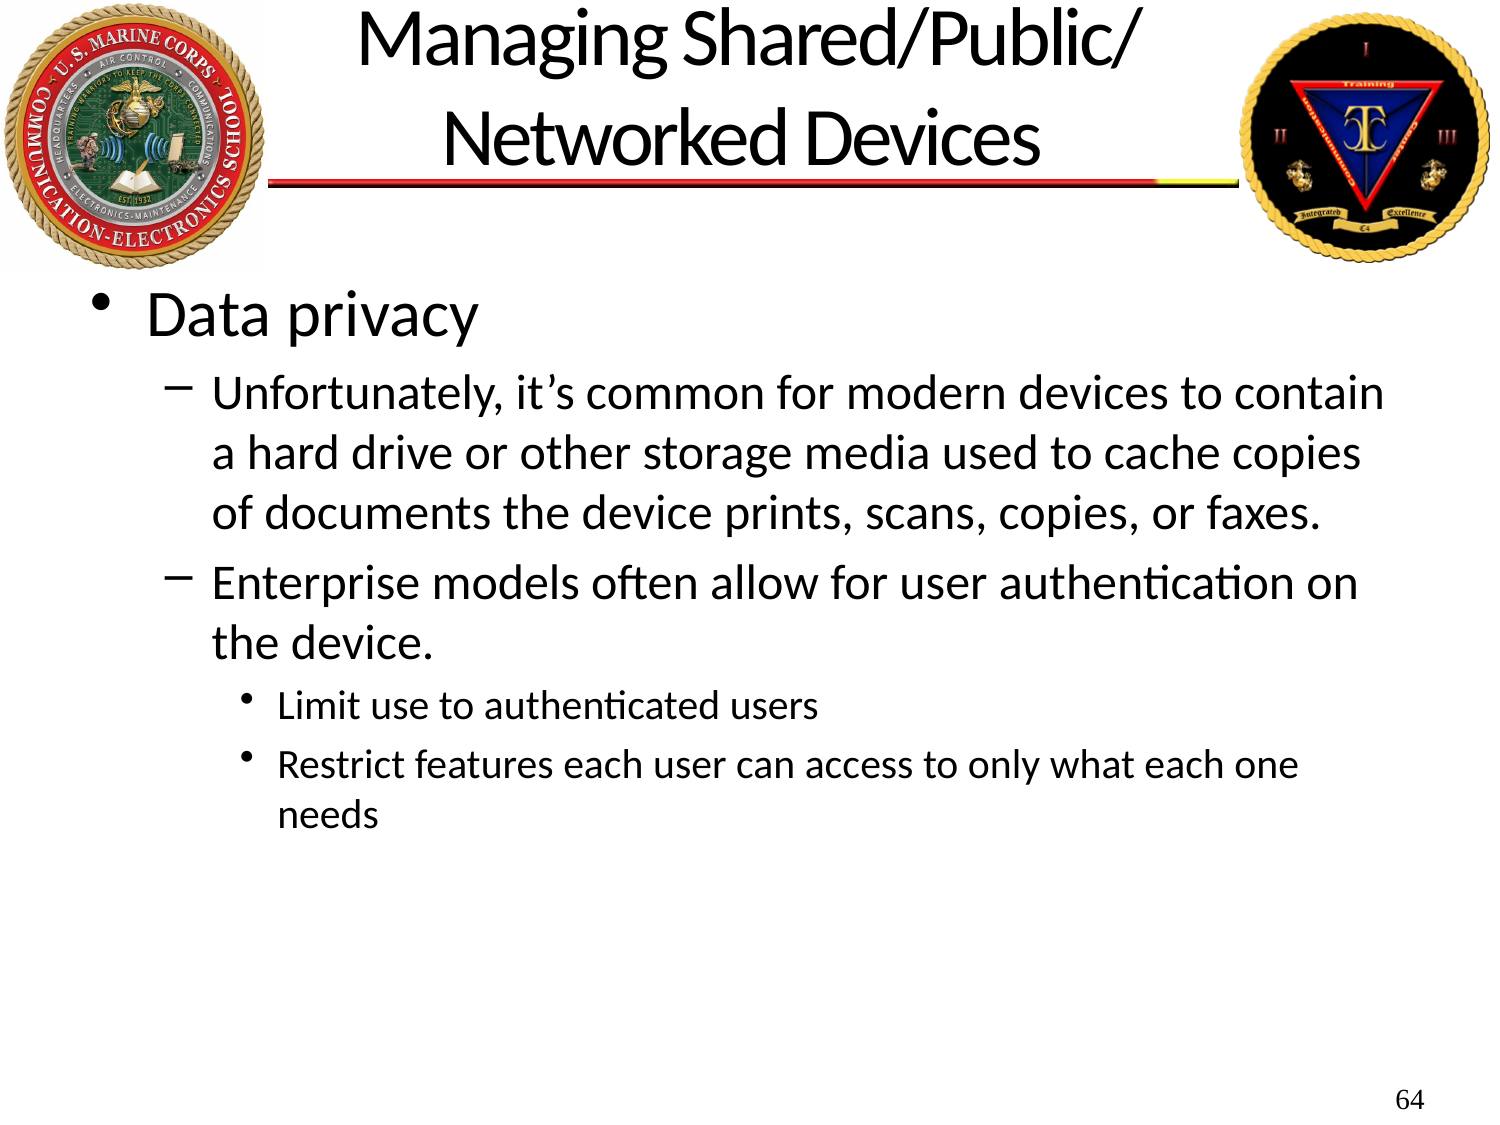

# Managing Shared/Public/ Networked Devices
Data privacy
Unfortunately, it’s common for modern devices to contain a hard drive or other storage media used to cache copies of documents the device prints, scans, copies, or faxes.
Enterprise models often allow for user authentication on the device.
Limit use to authenticated users
Restrict features each user can access to only what each one needs